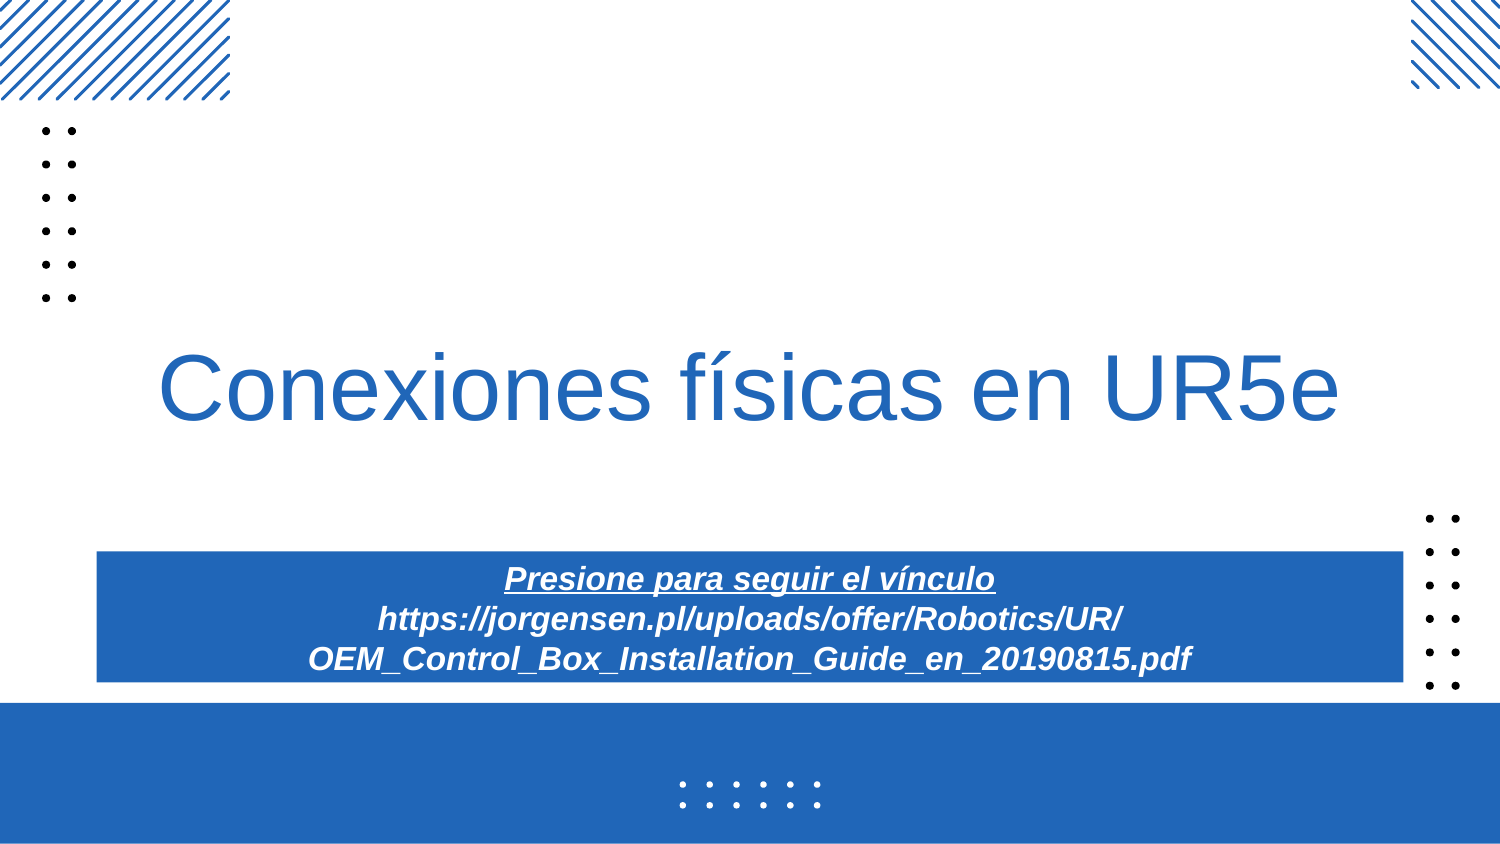

# Conexiones físicas en UR5e
Presione para seguir el vínculo
https://jorgensen.pl/uploads/offer/Robotics/UR/OEM_Control_Box_Installation_Guide_en_20190815.pdf